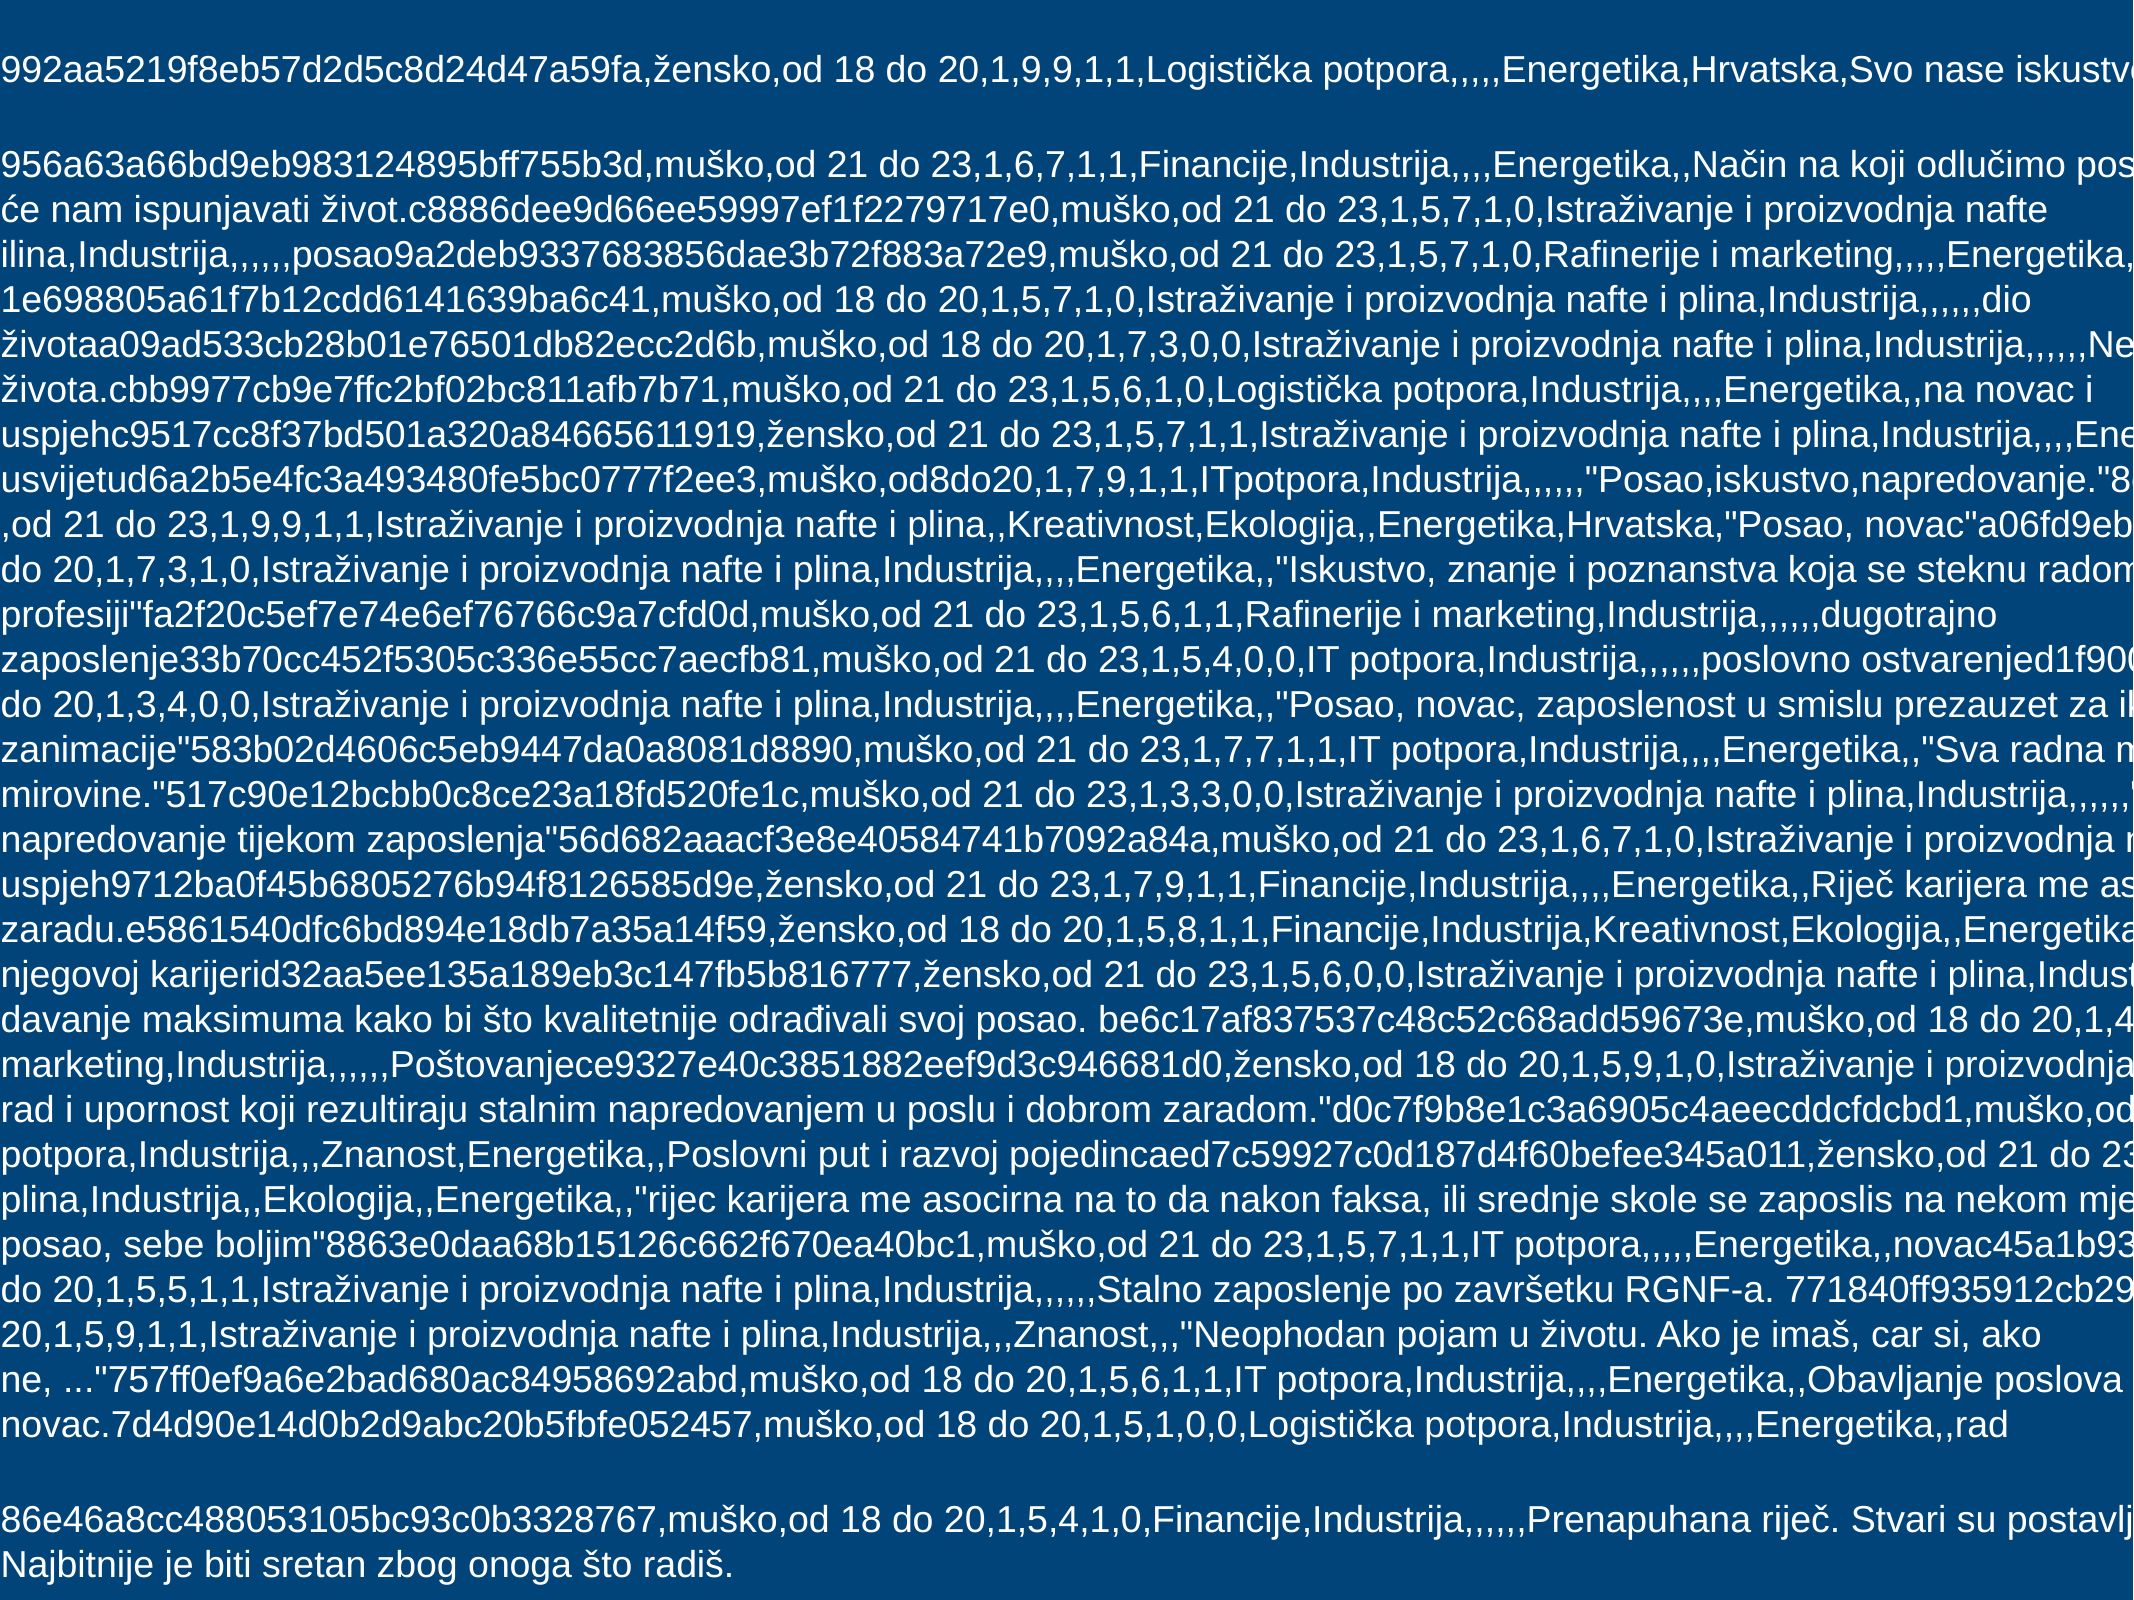

#,Odaberite spol,Koja je vaša dobna skupina?,Imate li trenutno status studenta?,Kakvo je vaše misljenje o INI kao poslodavcu?,Koliko vežete pojam 'INA' uz Hrvatsku i hrvatski nacionalani identitet?,Smatrate li da biste bili zadovoljni kao zaposlenik sa nekim od grana poslovanja koje INA nudi?,Vidite li sebe u budućnosti kao mogućeg zaposlenika INA grupacije?,Koje područje poslovanja INA grupacije smatrate osobno najzanimljivijim?,Industrija,Kreativnost,Ekologija,Znanost,Energetika,Hrvatska,Na što Vas asocira riječ   'karijera'  ?
88ff7ba636674a1300aa9cd3ce9ca64c,muško,od 18 do 20,1,6,4,1,1,IT potpora,Industrija,,,,Energetika,,"napredak, buducnost"
68d728291138e5a8be73ae2906329c8c,muško,od 21 do 23,1,6,4,1,1,Financije,,,,,Energetika,,"penis, povremeno kita"
6a54c754a1d2cda68b33e34f1c9853fe,žensko,od 21 do 23,1,4,2,0,0,IT potpora,Industrija,,,,Energetika,,Posao i novac
af63a9bb90f972404a6b47faa9e7d6c3,muško,od 18 do 20,1,5,4,0,0,IT potpora,,,,,Energetika,,USPJEH
7c2067d434c2d4a85a793d47ae5ba897,muško,od 21 do 23,1,5,4,1,0,IT potpora,Industrija,,,,Energetika,,Posao
a4161c3fd1f3b79efa0cb99ac6646817,muško,27 ili stariji,1,5,5,1,1,IT potpora,Industrija,Kreativnost,Ekologija,Znanost,Energetika,Hrvatska,Ja mislim da je bartol prezgodna osoba
a39207604a5d74607e6d12c86e4c624f,žensko,od 21 do 23,1,8,6,1,0,IT potpora,Industrija,,,,,Hrvatska,Rezultat puno truda i rada.
01ae3b193e6a1bab2c235090ba0f1eb8,žensko,od 21 do 23,1,6,4,1,1,Istraživanje i proizvodnja nafte i plina,Industrija,,,,Energetika,,"Karijera predstavlja čovjek profesionalni put koji može biti ispunjen usponima, ali isto tako i padovima. "
ee4529fac48ce7edeffd21ea74ae2c82,žensko,od 18 do 20,1,5,7,1,1,IT potpora,Industrija,,,,,,proces cjelozivotnog ucenja
f4dc077d14e766a55e35def84f4925ed,muško,od 21 do 23,1,5,4,1,1,Istraživanje i proizvodnja nafte i plina,Industrija,,,,,,Posao
0648924eb22ea1773adcd9610e1c3df9,muško,od 21 do 23,1,7,6,1,1,IT potpora,Industrija,,,,Energetika,,Opis onog što smo postigli.
8429b2a0aa034cc6f4d12ad0f02ddb71,žensko,od 18 do 20,1,6,7,1,0,Istraživanje i proizvodnja nafte i plina,Industrija,,,,Energetika,,Na uspješnost.
bae8670ca8a8b8693efb07166ed29c02,žensko,od 18 do 20,1,9,9,1,1,Istraživanje i proizvodnja nafte i plina,Industrija,Kreativnost,Ekologija,Znanost,Energetika,Hrvatska,"Napredovanje,uspješnost i doprinos u nekome zvanju "
de4ef0df28146faf1420e298a974298e,žensko,od 18 do 20,1,5,7,1,0,Financije,Industrija,,,,,,Smisao života kojeg gradimo kroz duži period u našem životu.
931c1713edc9fda24faf980739a955dc,muško,od 21 do 23,1,8,4,0,0,IT potpora,Industrija,,,,,,.
f8809401dfb8dd7806e0f30815be1652,muško,od 21 do 23,1,7,7,1,1,Financije,Industrija,,,,Energetika,Hrvatska,Sama riječ 'karijera' za mene znači osobni uspjeh.
5506b3fa8f7804406a2a13a176df4b99,žensko,od 21 do 23,1,7,6,1,1,IT potpora,Industrija,,,,,,Budućnost i radno iskustvo
c517d5066989b7fca42e7eb933f678f8,žensko,od 18 do 20,1,9,6,1,0,Financije,Industrija,,,,,,uspješno bavljenje poslom kojeg volim uz realnu plaću za to zanimanje
3094e3c96bfeef4be3f85fbb44a292f0,muško,od 24 do 26,1,1,1,0,0,Istraživanje i proizvodnja nafte i plina,Industrija,,,,Energetika,,Moja osobna postignuca u radu i znanosti
fa70647637f30d43d53ec0bf4c03fd5f,žensko,od 21 do 23,1,7,8,0,0,IT potpora,Industrija,,,,,Hrvatska,na financijsku stabilnost
ecec18baae9fa83d625b286104a9a602,muško,od 18 do 20,1,5,7,1,1,IT potpora,Industrija,,,,Energetika,Hrvatska,posao
f5eb255c166841f5b60b0e37b8ecf1ea,muško,od 21 do 23,1,5,9,1,1,IT potpora,Industrija,,,,Energetika,Hrvatska,Osiguranje egzistencije
a5a138c0f45325cd0d0d4a7932888d28,žensko,od 21 do 23,1,8,4,1,1,IT potpora,Industrija,,,,Energetika,,Rad kojem se posvećuje puno vremena i truda radi napretka i postignuća.
b2d3d74c1df528ec39b31a1050d54e20,muško,od 21 do 23,1,5,2,0,0,IT potpora,Industrija,,,,Energetika,,posao
fadd0c79414531f303deb0d05fe55319,žensko,od 18 do 20,1,5,7,1,0,Istraživanje i proizvodnja nafte i plina,Industrija,,,,Energetika,,zarada
e0e35c76bebc9c5053c0c975e2fb5dfb,žensko,od 18 do 20,1,5,3,1,1,Rafinerije i marketing,Industrija,,,,Energetika,Hrvatska,posao život
c8e859ea0927727ca7e71c6d61a36792,žensko,od 18 do 20,1,9,7,1,0,Financije,Industrija,,,,Energetika,,"Karijera me asocira na prezaposlenost, umor i stres."
6c17f50148f6bb1cbb41019ff549e29b,žensko,od 21 do 23,1,5,4,0,0,IT potpora,,,,,Energetika,,uspjeh
812e8adc8112859cbcca63faa0bdd10d,muško,od 21 do 23,1,5,2,0,0,Istraživanje i proizvodnja nafte i plina,,,,,Energetika,,financijska sigurnost
49919b6f2b137fe7617fb172364be9b1,žensko,od 18 do 20,1,6,7,1,1,Financije,Industrija,,,,Energetika,,Novac
4103ee0e11e9f5e81bfba44eaa25a225,žensko,od 21 do 23,1,7,7,1,1,Istraživanje i proizvodnja nafte i plina,,,,,Energetika,,Karijera me asocira na progres u poslovnom životu pojedinca
cef212ada97813d16c4e1bb11ce7c8a4,žensko,od 21 do 23,1,7,5,1,0,Rafinerije i marketing,,,,,Energetika,,uspjeh
aef521f385755a2b8776ba8223ac37ae,muško,od 18 do 20,1,6,3,1,1,Financije,,,,,Energetika,,Money
ceab48f7510cc83fb99fd23f64d5a04a,muško,od 21 do 23,1,6,7,1,0,Rafinerije i marketing,,,,,Energetika,,"Posao uz mogućnos napredovanja, do zanimljivijih i odgovornijih pozicija kao i bolje plaće."
14edbbc0e6cf145de7eadc1ad8e5b1c0,žensko,od 21 do 23,1,9,9,1,0,Istraživanje i proizvodnja nafte i plina,Industrija,,,,,,Uspješno zaposlenje i postepeno napredovanje u svom poslu.
2f56a490a3190faa012981665fc4b489,muško,od 18 do 20,1,5,7,1,1,Financije,Industrija,,,,Energetika,,Put napredovanja u poslu.
7085e64340a5eaddd9a62efd8f9e410e,žensko,od 21 do 23,1,6,6,1,0,Istraživanje i proizvodnja nafte i plina,Industrija,,,,Energetika,,Poslovno uspijeće
2458829a05cf8491d6c4bf068f7349dc,žensko,od 21 do 23,1,5,6,1,0,Logistička potpora,Industrija,,,,,,"Na buduće zadimanje, napredovanje, osobni uspjeh itd."
5851d4c459435d7e64ad591af8278f02,muško,od 21 do 23,1,5,5,0,0,Logistička potpora,,,,,Energetika,Hrvatska,Na uspijeh koji gradiš tijekom godina i godina rada.
974af2027e3ef14d069cc97b266cb2d9,žensko,od 18 do 20,1,5,7,1,0,IT potpora,Industrija,,,,,,cijeloživotno napredovanje i rad
d823d6eaf55a3612d6a0c1adbe4468f4,žensko,od 18 do 20,1,7,8,0,0,Logistička potpora,,,,,Energetika,,"Karijera me asocira na trud, rad, a tim i uspjeh u poslu kojeg volite."
869872d0230630c9b52f34219401b9a5,muško,od 18 do 20,1,5,5,0,0,IT potpora,Industrija,,,,,,cyxc
885668f40176a1effcd776f9cf93dd87,žensko,od 21 do 23,1,5,7,1,1,Logistička potpora,Industrija,,,,,,Asocira me na posao
ac6d3e958bf1e516132b8d5ff207d127,muško,27 ili stariji,0,1,1,0,0,Istraživanje i proizvodnja nafte i plina,Industrija,Kreativnost,Ekologija,,Energetika,,
feaca93075cc4149ae51a3fe431232af,muško,od 21 do 23,1,4,2,1,0,Rafinerije i marketing,Industrija,,,,Energetika,,Barijera
148365232432b3c0c685d3fdcb955665,žensko,od 21 do 23,1,5,5,1,0,IT potpora,Industrija,,,,,,uspjeh
035272f30e23d932300c343ff628d234,žensko,od 18 do 20,1,6,7,1,1,Rafinerije i marketing,Industrija,,,,Energetika,,Privredivanje za sebe i svoju obitelj. Ispunjavanje vlastitih ciljeva na poslovnom planu.
27431b1a58f3048fede3bd6764a17f60,muško,od 21 do 23,1,9,8,1,0,Istraživanje i proizvodnja nafte i plina,,,,Znanost,Energetika,,uspjeh
1d270c321936816e896d026f93e0d3a9,žensko,od 18 do 20,1,7,7,1,0,Istraživanje i proizvodnja nafte i plina,Industrija,,,,Energetika,Hrvatska,Na nešto za što u životu težimo te se oko toga trudimo
8e1b5f108564937e6c7c68513d47f2ac,muško,od 21 do 23,1,9,8,1,1,Istraživanje i proizvodnja nafte i plina,Industrija,Kreativnost,,,Energetika,,Na cjeloživotno učenje i iskustvo
3ee6dfa517a7118b2d625cc09561ae32,muško,od 21 do 23,1,7,6,1,1,Rafinerije i marketing,Industrija,,,,Energetika,Hrvatska,"Karijera je za mene poslovna strana života, ono čime se odlučimo baviti čitavog života s ciljem zarade."
6524379f949f552d1afafe5bb7ea2b3c,muško,od 18 do 20,1,5,7,1,1,Rafinerije i marketing,Industrija,,,,Energetika,,Riječ karijera asocira me na životni poziv koji je usput i plaćen.
3b2699fe13f757d16b147de9e38b1425,žensko,od 18 do 20,1,5,4,1,0,Istraživanje i proizvodnja nafte i plina,Industrija,,,,,,"Karijera je svjestan odabor nacina zivota koji podrazumijeva odredene gubitke, ali i dobit. Samo je pitanje koliko smo spremni prihvatit i nosit se sa jednim i drugim."
e0edcfb67dc3f1e8326bdf9e1915b76c,žensko,od 18 do 20,1,5,7,0,0,Istraživanje i proizvodnja nafte i plina,,,,,Energetika,Hrvatska,Cjeloživotni posao u kojem nam je cilj napredovati do kraja naših mogućnosti.
60795ca544b824244c624cef3f0061ca,žensko,od 24 do 26,0,6,6,1,1,Rafinerije i marketing,Industrija,,,Znanost,,,Biti uspješan u onome što radiš.
453eb13ac0088fecd437b6cdcb4c9860,muško,od 21 do 23,1,5,6,1,1,Istraživanje i proizvodnja nafte i plina,Industrija,,,,,Hrvatska,Osamostaljenje i uspješnost u onom što radimo
d7868f30310e06b8ed16152a2a81d44b,žensko,od 21 do 23,1,5,5,1,1,Rafinerije i marketing,Industrija,,,,Energetika,,"Žrtva privatnog zbog poslovnog ;) Karijera jest razvoj znanja,vještina i sposobnosti koje doprinose profesionalnom, ali i osobnom razvoju."
02e665998b616476e6fe1d645afa39bd,muško,od 21 do 23,0,6,5,1,1,IT potpora,Industrija,,,,Energetika,Hrvatska,"Posao, napredovanje, razvijanje "
6ec33d867b55c7ec11f32914b5cd41dc,žensko,od 21 do 23,1,7,7,1,0,Istraživanje i proizvodnja nafte i plina,Industrija,,,Znanost,Energetika,,"Karijera je za mene posvećivanje svom poslu i struci, trud i upornost u svojem radu te davanje prioriteta poslu u životu s ciljem što veće uspješnosti."
cd75cea7bc41eb735f7cbbf35423dcba,muško,od 18 do 20,1,6,8,1,0,Istraživanje i proizvodnja nafte i plina,,,,,Energetika,,"Put, niz poslova i događaja te uspjeha jedne osobe."
931b5e0c43fc7565ecb0ad03646a119d,žensko,27 ili stariji,0,4,7,1,0,Istraživanje i proizvodnja nafte i plina,Industrija,,,,,Hrvatska,"Napredovanje, osobno i profesionalno."
09fcbc95ea15a7b92a867dcff060382d,žensko,od 18 do 20,1,9,9,1,0,Istraživanje i proizvodnja nafte i plina,Industrija,,,,Energetika,,posao
d7b808368ada1f854351f0c7ba28d090,žensko,od 18 do 20,1,9,8,1,1,Logistička potpora,Industrija,,Ekologija,,Energetika,Hrvatska,Izgradnja vlastitih ambicija.
2a6e324f18ca04b8f641551595ad476e,muško,od 18 do 20,1,3,6,1,0,IT potpora,,,,,Energetika,,rad
9076aedad12b5d99f9841f24294e75ec,žensko,od 21 do 23,1,8,9,1,1,Logistička potpora,Industrija,,,,,,Uspjeh
3e1bc5bf3f6c2364915be59b1fb57158,žensko,od 18 do 20,1,9,7,1,1,Istraživanje i proizvodnja nafte i plina,Industrija,,,,Energetika,Hrvatska,Dio moje uspješne budućnosti.
ae25fb752a01554fcf90d63aa312e70c,žensko,od 21 do 23,1,6,5,1,0,Istraživanje i proizvodnja nafte i plina,Industrija,,,,,,Dobar posao i zadovoljstvo.
4d9cdfd8d0f118050ee1fd1b9638048b,muško,27 ili stariji,0,5,8,1,0,Financije,Industrija,,,,Energetika,,profesionalni put
9b04a8a272fa713bda1d3c9d5653fa53,muško,od 18 do 20,1,5,7,0,0,IT potpora,Industrija,,,,,,Novac
9d9f0787f6fa799fe22514b65019ef2a,žensko,od 21 do 23,1,8,8,1,0,Rafinerije i marketing,Industrija,,,,Energetika,Hrvatska,penjanje po poslovnoj ljestvici
b8f108bcf18f7472b3b82479c3663eb8,žensko,od 21 do 23,1,5,3,1,1,IT potpora,Industrija,,,,Energetika,,uspjeh postignut vlastitim radom
6e0af2e38c8992ea01c9c43fb8e44cd0,žensko,od 21 do 23,1,9,7,1,1,Istraživanje i proizvodnja nafte i plina,Industrija,,,,Energetika,,"Poslovni napredak, upornost, marljivost "
b38cd86d861547a8b65a3555f39a6909,žensko,od 18 do 20,1,5,7,1,0,Logistička potpora,Industrija,,,,,,"Napredovanje i usavršavanje u svom poslu u korist vlastite dobrobiti, ali i dobrobiti društva."
d0f3fd4e3adb1c254f4352717e4beeb5,muško,od 21 do 23,1,5,6,1,0,Istraživanje i proizvodnja nafte i plina,Industrija,,,,Energetika,,Asocira me na posao
fad1382d04bbf83ae2af5d69bca054ae,muško,od 21 do 23,1,5,5,1,0,Istraživanje i proizvodnja nafte i plina,Industrija,,,,Energetika,,sve vec navedeno
e69fb4062b42ea6b65ea9fac8b0fef4e,žensko,od 18 do 20,1,9,6,1,1,Logistička potpora,Industrija,,,,Energetika,,"Ambicioznost, trud, uspjeh."
4015051f49a12f88a1e8a3defb272ef6,žensko,od 18 do 20,1,5,9,1,1,Istraživanje i proizvodnja nafte i plina,,,Ekologija,,Energetika,,karijera-zanimanje za zivot
bb93d3aee9dc9c862525a02f2de1b877,žensko,od 21 do 23,1,7,2,0,0,IT potpora,Industrija,,,,Energetika,,Na budućnost i uspjeh ili neuspjeh u odabranom području rada.
10fabf83ebda5d022f7476da16a65936,žensko,od 21 do 23,1,5,7,1,1,Rafinerije i marketing,Industrija,,,,Energetika,,Izrazita stručnost u području profesionalnog djelovanja te unutarnje zadovoljstvo istim.
992aa5219f8eb57d2d5c8d24d47a59fa,žensko,od 18 do 20,1,9,9,1,1,Logistička potpora,,,,,Energetika,Hrvatska,Svo nase iskustvo koje steknemo unutar jednog zanimanja.
956a63a66bd9eb983124895bff755b3d,muško,od 21 do 23,1,6,7,1,1,Financije,Industrija,,,,Energetika,,Način na koji odlučimo postići svoje ciljeve u životu i doći do stvari koje će nam ispunjavati život.c8886dee9d66ee59997ef1f2279717e0,muško,od 21 do 23,1,5,7,1,0,Istraživanje i proizvodnja nafte ilina,Industrija,,,,,,posao9a2deb9337683856dae3b72f883a72e9,muško,od 21 do 23,1,5,7,1,0,Rafinerije i marketing,,,,,Energetika,,Posao 1e698805a61f7b12cdd6141639ba6c41,muško,od 18 do 20,1,5,7,1,0,Istraživanje i proizvodnja nafte i plina,Industrija,,,,,,dio životaa09ad533cb28b01e76501db82ecc2d6b,muško,od 18 do 20,1,7,3,0,0,Istraživanje i proizvodnja nafte i plina,Industrija,,,,,,Nešto čemu smo posvetili dio života.cbb9977cb9e7ffc2bf02bc811afb7b71,muško,od 21 do 23,1,5,6,1,0,Logistička potpora,Industrija,,,,Energetika,,na novac i uspjehc9517cc8f37bd501a320a84665611919,žensko,od 21 do 23,1,5,7,1,1,Istraživanje i proizvodnja nafte i plina,Industrija,,,,Energetika,Hrvatska,Doprinos usvijetud6a2b5e4fc3a493480fe5bc0777f2ee3,muško,od8do20,1,7,9,1,1,ITpotpora,Industrija,,,,,,"Posao,iskustvo,napredovanje."8e46bc87a034b9e7ef2935ec968242b3,žensko,od 21 do 23,1,9,9,1,1,Istraživanje i proizvodnja nafte i plina,,Kreativnost,Ekologija,,Energetika,Hrvatska,"Posao, novac"a06fd9ebb42d1fc41593e0a90dcd665c,muško,od 18 do 20,1,7,3,1,0,Istraživanje i proizvodnja nafte i plina,Industrija,,,,Energetika,,"Iskustvo, znanje i poznanstva koja se steknu radom u jednoj profesiji"fa2f20c5ef7e74e6ef76766c9a7cfd0d,muško,od 21 do 23,1,5,6,1,1,Rafinerije i marketing,Industrija,,,,,,dugotrajno zaposlenje33b70cc452f5305c336e55cc7aecfb81,muško,od 21 do 23,1,5,4,0,0,IT potpora,Industrija,,,,,,poslovno ostvarenjed1f900b4282ed6cba8cfc3d9f9581644,muško,od 18 do 20,1,3,4,0,0,Istraživanje i proizvodnja nafte i plina,Industrija,,,,Energetika,,"Posao, novac, zaposlenost u smislu prezauzet za ikakve druge zanimacije"583b02d4606c5eb9447da0a8081d8890,muško,od 21 do 23,1,7,7,1,1,IT potpora,Industrija,,,,Energetika,,"Sva radna mjesta pojedinca, od prvog posla do mirovine."517c90e12bcbb0c8ce23a18fd520fe1c,muško,od 21 do 23,1,3,3,0,0,Istraživanje i proizvodnja nafte i plina,Industrija,,,,,,"Asocira me na uspješno izvršavanje posla, i napredovanje tijekom zaposlenja"56d682aaacf3e8e40584741b7092a84a,muško,od 21 do 23,1,6,7,1,0,Istraživanje i proizvodnja nafte i plina,Indutrija,,,,Energetika,,posao i uspjeh9712ba0f45b6805276b94f8126585d9e,žensko,od 21 do 23,1,7,9,1,1,Financije,Industrija,,,,Energetika,,Riječ karijera me asocira na jako dobar uspijeh i dobru zaradu.e5861540dfc6bd894e18db7a35a14f59,žensko,od 18 do 20,1,5,8,1,1,Financije,Industrija,Kreativnost,Ekologija,,Energetika,,odraz truda i znanja svake osobe vidi se u njegovoj karijerid32aa5ee135a189eb3c147fb5b816777,žensko,od 21 do 23,1,5,6,0,0,Istraživanje i proizvodnja nafte i plina,Industrija,,,,Energetika,,napredovanje u struci uz davanje maksimuma kako bi što kvalitetnije odrađivali svoj posao. be6c17af837537c48c52c68add59673e,muško,od 18 do 20,1,4,7,1,1,Rafinerije i marketing,Industrija,,,,,,Poštovanjece9327e40c3851882eef9d3c946681d0,žensko,od 18 do 20,1,5,9,1,0,Istraživanje i proizvodnja nafte i plina,Industrija,,,,,,"Dugotrajan trud, rad i upornost koji rezultiraju stalnim napredovanjem u poslu i dobrom zaradom."d0c7f9b8e1c3a6905c4aeecddcfdcbd1,muško,od 18 do 20,1,6,7,1,0,IT potpora,Industrija,,,Znanost,Energetika,,Poslovni put i razvoj pojedincaed7c59927c0d187d4f60befee345a011,žensko,od 21 do 23,1,5,4,1,1,Istraživanje i proizvodnja nafte i plina,Industrija,,Ekologija,,Energetika,,"rijec karijera me asocirna na to da nakon faksa, ili srednje skole se zaposlis na nekom mjestu i posvetis se tom radnom mjestu ucinis posao, sebe boljim"8863e0daa68b15126c662f670ea40bc1,muško,od 21 do 23,1,5,7,1,1,IT potpora,,,,,Energetika,,novac45a1b9310e6a311c2acac22542ab1eb,muško,od 18 do 20,1,5,5,1,1,Istraživanje i proizvodnja nafte i plina,Industrija,,,,,,Stalno zaposlenje po završetku RGNF-a. 771840ff935912cb29f1463f23a2b0ca,žensko,od 18 do 20,1,5,9,1,1,Istraživanje i proizvodnja nafte i plina,Industrija,,,Znanost,,,"Neophodan pojam u životu. Ako je imaš, car si, ako ne, ..."757ff0ef9a6e2bad680ac84958692abd,muško,od 18 do 20,1,5,6,1,1,IT potpora,Industrija,,,,Energetika,,Obavljanje poslova u zamjenu za novac.7d4d90e14d0b2d9abc20b5fbfe052457,muško,od 18 do 20,1,5,1,0,0,Logistička potpora,Industrija,,,,Energetika,,rad
86e46a8cc488053105bc93c0b3328767,muško,od 18 do 20,1,5,4,1,0,Financije,Industrija,,,,,,Prenapuhana riječ. Stvari su postavljene na način da je najbitnije zaraditi. Najbitnije je biti sretan zbog onoga što radiš.
07c7338cf102f68159154db6ddd61b20,muško,od 18 do 20,1,5,1,1,1,Logistička potpora,Industrija,,,,,,
2416d26420f70e081673ea63b794c2f9,muško,od 21 do 23,1,5,6,1,0,IT potpora,,,,,Energetika,,Korporativni svijet.
48678914bf127e1a01f616c1827f6436,muško,od 18 do 20,1,7,3,1,0,Istraživanje i proizvodnja nafte i plina,Industrija,,,Znanost,Energetika,,Mogućnost pojedinca da napreduje od izabranog školovanja do visokih pozicija u nekoj tvrci.
954a2f32d04f33e557c3f4b18a7ce9a2,muško,od 21 do 23,1,8,8,1,1,Logistička potpora,Industrija,,,Znanost,,Hrvatska,niz uspjeha u području posla koje ostavlja osjećaj osobnog zadovoljstva što u konačnici dovodi do zadovoljstva vlastitim životom
22a220a45c35ad74728dec7f0b1a51af,žensko,od 21 do 23,1,4,6,1,1,Rafinerije i marketing,,,,,Energetika,,"POsao, napredovanje"
75155495d5e23e02e13a83196b45a403,muško,od 21 do 23,1,7,7,1,0,Istraživanje i proizvodnja nafte i plina,,,,,Energetika,,Na postupnu izgradnju suojesnog zivota.
a05ae1750311ba15bae5f47cb633c404,žensko,od 18 do 20,1,5,7,0,0,Financije,Industrija,,,,Energetika,,Ispunjenje vlastitih ambicija
bd6c910ea8c323c6f17128fd18e17947,žensko,od 18 do 20,1,5,7,1,0,Rafinerije i marketing,,,,,Energetika,,Uspješnost u odabranom zanimanju.
f880ca7e50b41bf5eff3511c4be13821,žensko,od 21 do 23,1,5,2,1,1,Istraživanje i proizvodnja nafte i plina,Industrija,Kreativnost,,,Energetika,,Ustrajnost u svom poslu te sklonost napredovanja u samome.
d631c878452e9176b6fb0ae1344c9f5c,žensko,od 18 do 20,1,5,4,1,1,Financije,Industrija,,,,,,buduće zaposljenje
04fd98995642da53dbc8b69f6731b134,muško,od 18 do 20,1,8,7,1,1,Rafinerije i marketing,Industrija,,,,Energetika,,mogućnost
a4a774da735f8c104ba9612823167b39,žensko,od 18 do 20,1,5,1,1,1,Rafinerije i marketing,Industrija,,,,,,"Građenje iskustva, znanja, reputacije i moći u nekom zanimanju kojeg pojedinac dugo obavlja i, idealno, voli."
82734b4b7e1d335403b5c2324fb18950,muško,od 18 do 20,1,6,6,1,0,IT potpora,Industrija,,,,,,rad
f90061d5aa146ae398f1e28b0db83757,žensko,od 21 do 23,1,7,8,1,0,Istraživanje i proizvodnja nafte i plina,,,,,Energetika,,Životno usmjerenje prema uspjehu
d2ec429b96c261d32eb93d0860c0d916,muško,od 18 do 20,1,7,5,1,1,Istraživanje i proizvodnja nafte i plina,Industrija,,,,Energetika,,Karijera je simbioza volje i rada
23f486cc06e0fe27d500d73d0297b954,žensko,od 21 do 23,1,5,6,1,0,Financije,Industrija,,,,,,novac
dedbafbbbca322dac9d113924f4e9a44,muško,od 24 do 26,0,4,3,0,0,IT potpora,,,,,Energetika,,napredak
45410744eb50d3be87474e7edaa70be0,žensko,od 21 do 23,1,5,5,0,0,Istraživanje i proizvodnja nafte i plina,,,,,Energetika,,Novac
40087499788a4d31751781ec2549014a,muško,od 21 do 23,1,5,7,1,0,Istraživanje i proizvodnja nafte i plina,,,,,Energetika,,"Ispunjenje, emocionalno, fizičko i psihičko"
218bef4c485f202c2fc0a2efb3e86958,muško,od 21 do 23,1,5,8,1,0,Istraživanje i proizvodnja nafte i plina,Industrija,,Ekologija,Znanost,Energetika,,"Ostvarenje profesionalnih snova. Ispunjenje u fizičkom, psihičkom i emocionalnom smislu. "
0ace1a0fac0494eac9c5f202420fc62e,muško,od 21 do 23,1,5,7,1,0,Istraživanje i proizvodnja nafte i plina,Industrija,,Ekologija,Znanost,Energetika,,"Sreća i ispunjenost, ostvarenje profesionalnih snova. "
2e4d8f187c1a986f97561cdfa25be97a,muško,od 18 do 20,1,2,5,0,0,IT potpora,Industrija,,,,,,strucno usavrsavanje i profit od toga
1d0f807670b0f1339e7f3039e72b02d5,muško,od 21 do 23,1,5,5,0,0,Istraživanje i proizvodnja nafte i plina,Industrija,,,,,,Uspješan poslovni život
a184900f02020fcb72188b8b47b225df,žensko,od 21 do 23,1,5,3,1,1,Istraživanje i proizvodnja nafte i plina,Industrija,,,,,,I
2a6a95b6d8debb982df09fb336ff3eb0,žensko,od 21 do 23,1,5,2,0,0,Rafinerije i marketing,Industrija,,,,Energetika,,fhh
23131f85b756a84840bf880c32132b8d,muško,od 21 do 23,1,5,5,0,0,IT potpora,Industrija,,,,,,Posao koji ću obavljati sa zadovoljstvom.
bb1ebe25b62fa9fbfd451269d3e957ae,žensko,od 21 do 23,1,5,3,0,0,Istraživanje i proizvodnja nafte i plina,Industrija,,,,Energetika,,a
53bd528e3c05919aa86952602c97bb42,žensko,od 21 do 23,1,5,5,0,0,Rafinerije i marketing,Industrija,,,,,,"profesionalnost, uspjesnost"
85c8d17fc68cf3307686c369b972581f,žensko,od 21 do 23,1,5,7,1,0,Istraživanje i proizvodnja nafte i plina,Industrija,,,,,,Uspjeh
ee2515c01501eecdd5749e90f5cf433c,žensko,od 21 do 23,1,9,1,1,0,Istraživanje i proizvodnja nafte i plina,Industrija,,,,,,uspijeh
6e8aa5e246963c22714d71863a290257,žensko,od 18 do 20,1,6,5,0,0,Istraživanje i proizvodnja nafte i plina,Industrija,,,,,,čokčkč
9e8687f3ea72919e8cb9372e2b9c46d8,žensko,od 18 do 20,0,5,7,1,1,Istraživanje i proizvodnja nafte i plina,Industrija,,,,Energetika,Hrvatska,"Na osobni razvitak, napredovanje, razvoj , učenje "
74e8d92345f927059182d9e1ceb6afa2,žensko,od 18 do 20,0,5,5,1,0,Rafinerije i marketing,,Kreativnost,Ekologija,,,,ina
2a3b8fc79ab9f92b4eef39afe2c73a3a,žensko,od 18 do 20,1,6,6,1,0,IT potpora,Industrija,,,,,,Nešto čemu posvetiš većinu svog života.
c78c1e2f3b7724512f18bb8555c37987,žensko,od 18 do 20,1,5,5,0,1,Istraživanje i proizvodnja nafte i plina,Industrija,,,,Energetika,,na
49b31a01a5a6cc8c8b6c34f1baa634e7,žensko,od 21 do 23,1,5,5,1,1,Financije,,,,,Energetika,,1
b0bf508d18bc5a8cbe395fe018b9decc,žensko,od 21 do 23,1,5,1,0,0,IT potpora,Industrija,,,,,,ono šta ja nikad neću imat
17654bfeaa8640f18359e7dbcb3ce4f9,žensko,od 18 do 20,1,5,5,1,0,Rafinerije i marketing,Industrija,,,,,,N
fc981e41c7927b87bab2c447cf040145,žensko,27 ili stariji,0,5,4,1,1,Istraživanje i proizvodnja nafte i plina,,,Ekologija,,Energetika,,napredovanje u nekom zvanju
bbff4df20790521f255e60df6863c662,muško,27 ili stariji,0,1,1,0,0,Rafinerije i marketing,,,,,,Hrvatska,
e1a2bc83b661d7ae6aa0107e1f942471,muško,od 21 do 23,1,5,8,1,1,Istraživanje i proizvodnja nafte i plina,Industrija,,,,Energetika,,"Na uspješnost i snalažljivost, na sumu svih kvaliteta i sposobnosti pojedinca."
1f34a881c95985ddc48f000dbf9866f0,žensko,od 21 do 23,1,5,6,1,0,Financije,Industrija,,,,,,uspjeh
0d988a8f61174947f1ba289d6a9558f5,žensko,od 21 do 23,1,6,8,1,1,Financije,Industrija,,,,,Hrvatska,Uspjeh
2353a23ecab5cda66f2f5a5632da0832,žensko,od 21 do 23,1,5,6,1,1,Rafinerije i marketing,Industrija,,,,Energetika,,a
67f7956be368663306b5945769270108,žensko,od 21 do 23,1,5,5,0,0,Istraživanje i proizvodnja nafte i plina,Industrija,,,,,,Asocira me na zanimanje koje je osoba odabrala.
45e63485d9547acac0e326982a5267a1,žensko,od 21 do 23,1,5,6,0,0,Istraživanje i proizvodnja nafte i plina,Industrija,,Ekologija,,,,g
012ac4597a22b7243fc2c65bf70dff3d,žensko,od 21 do 23,1,5,7,0,0,Istraživanje i proizvodnja nafte i plina,Industrija,,,,Energetika,,posao koji izgrađuje život
15565462cd276ffdb7b5a5c171ada782,žensko,od 21 do 23,1,6,7,0,0,Istraživanje i proizvodnja nafte i plina,Industrija,,,,Energetika,,uspjesi i postignuca u radnom okruzenju
0374a90afe5ca89e29729a28dcdaaaf3,žensko,od 21 do 23,1,5,6,0,0,Istraživanje i proizvodnja nafte i plina,Industrija,,,,Energetika,,"Pristojan život, puno novaca"
2448600e5c981a3cf1cb3975273865e6,žensko,od 18 do 20,1,5,6,1,0,Istraživanje i proizvodnja nafte i plina,,,Ekologija,,Energetika,,Uspješan posao
56f3a76980651b1d35f985c283bf7608,muško,27 ili stariji,0,8,6,1,1,Financije,,,,,Energetika,,"radni period u zivotu osobe u kojem osoba uci zanat/poziv/zanimanje i usavrsava se, te svojim djelima utjece na okruzenje"
f205c982c366a7230065de52255aeff2,žensko,od 18 do 20,1,5,6,0,0,Logistička potpora,Industrija,,,,Energetika,,"posao, napredak"
23963617a98f18f6447c10f45dad14c9,žensko,od 18 do 20,1,5,6,0,0,Istraživanje i proizvodnja nafte i plina,Industrija,,,,,,uspjeh
c56a36f2e612da3fecf466b7fc0093a3,žensko,od 18 do 20,1,3,3,0,0,Istraživanje i proizvodnja nafte i plina,Industrija,,,,,,Zivotna preokupacija
6955563a75c4db712944d1977f1f1eec,žensko,od 21 do 23,1,3,6,0,0,Istraživanje i proizvodnja nafte i plina,Industrija,,,,,,"Rad,rad i rad."
4cfd3ac434ae45147c3263e9f354d5ce,žensko,od 21 do 23,1,5,6,1,0,IT potpora,Industrija,,,,Energetika,Hrvatska,Dio životnog vijeka u kojem se obavlja određeni posao što ljudi koji su rođeni u devedesetima i kasnije nikada neće imati
99c40442d5b5c52612b1f98037413703,žensko,od 18 do 20,1,6,8,1,1,Istraživanje i proizvodnja nafte i plina,Industrija,,Ekologija,,,Hrvatska,Rad i trud
40a7b00bfde07a7088b50850e2dd9fad,žensko,od 21 do 23,1,5,3,0,0,Istraživanje i proizvodnja nafte i plina,,,,,Energetika,,"uspjeh, posao"
0acb654244d9b1ac5cd0f2a1dbea6af6,žensko,od 18 do 20,1,5,5,0,0,IT potpora,Industrija,,,,,,napredovanje u poslu
054dfc20b8655c72c68a972848f1c8b1,muško,od 18 do 20,1,5,9,1,1,Istraživanje i proizvodnja nafte i plina,Industrija,,,,,,"Napredovanje na poslu, potpuna posvećenost svom radu "
2d4e3affa1d07f17e939971ba3fa21e0,žensko,od 21 do 23,1,5,8,1,0,Rafinerije i marketing,Industrija,,,,,,znanje
3992fa84c43d0fe084d65a54b37b9afa,žensko,od 18 do 20,1,6,9,0,0,Istraživanje i proizvodnja nafte i plina,Industrija,,,,Energetika,Hrvatska,izgrađen posao
3be2f941d77758861bdc6aff99438542,žensko,od 21 do 23,1,5,3,1,1,Logistička potpora,Industrija,,,,Energetika,,Konstantno napredovanje i usavrsavanje svog znanja u podrucju ili vise njih koje osobu zanima
513b97b71e1dcfbdf909acfa59c44910,žensko,od 18 do 20,1,5,3,0,0,Istraživanje i proizvodnja nafte i plina,Industrija,,,,,,A
2f90c38ab79ffabf8ac37c4288016c0b,žensko,od 21 do 23,1,5,4,0,0,IT potpora,Industrija,,,,Energetika,,Ispunjenje poslovnih želja i mogućnosti.
dfca0ce55c6d636cbe87416450a21bf2,žensko,od 18 do 20,1,5,7,1,0,Rafinerije i marketing,,,,,Energetika,,Posao
4abf577fc97e7bb49e5bd1f1384bead7,žensko,od 18 do 20,0,7,8,1,0,Istraživanje i proizvodnja nafte i plina,Industrija,,,,,,"Dobra plaća, rad i zasluženi odmor"
8490e9aa8aa141a49f78fe5efc973c35,muško,od 21 do 23,1,5,1,0,0,IT potpora,,,,,Energetika,,posao
82154a701ce1476540a3d0d0da6a8699,žensko,od 18 do 20,1,5,5,1,0,Logistička potpora,Industrija,,,,,,Budućnost
10b1aa5d5e9b9ec431467dc627eba4d9,žensko,od 21 do 23,1,9,9,1,1,Istraživanje i proizvodnja nafte i plina,Industrija,,,,,,INA
655ec3f90db6501d11584adeb46c8ca2,žensko,od 21 do 23,1,7,7,1,1,Rafinerije i marketing,,,,,Energetika,,Uspjeh
fbc3d6bea182f522928f76668af94ccb,žensko,od 21 do 23,1,7,7,0,0,Istraživanje i proizvodnja nafte i plina,,,,,Energetika,,Novac
8fd8dd6401bb09239e660ba67532baed,muško,do 17,0,5,5,0,0,Istraživanje i proizvodnja nafte i plina,Industrija,,,,Energetika,,posao koj bi radio do kraja zivota
5a795e1f660c8c0abb0ba198dfe474b0,žensko,od 21 do 23,1,6,6,1,1,Financije,Industrija,,,,Energetika,,"Posao, budućnost, napredovanje"
4869c5ac8026b8709804aaf635bfaea3,muško,od 18 do 20,1,4,3,0,0,IT potpora,Industrija,,,,Energetika,,Mogucnost napredovanja u poslu
950637d8d5ee0a98af6e67d886c2ef6c,žensko,od 21 do 23,1,5,5,1,0,Istraživanje i proizvodnja nafte i plina,,,,,Energetika,,"Ambicioznost, ustrajnost, uspjeh"
bcd60005fb48b5df044a565de767adca,žensko,od 21 do 23,1,5,4,0,0,Rafinerije i marketing,Industrija,,,,Energetika,,"Na napredovanje, ubrzani životni ritam, borbu"
a40650d2073b1d19f7b01793659b03dd,muško,od 21 do 23,1,5,7,1,0,IT potpora,,Kreativnost,,,,,Uspjeh u onome što najviše želim
b789b8301ce2d8dab4bcd579b9ea0abd,muško,od 21 do 23,1,6,6,1,0,Rafinerije i marketing,,,,Znanost,,Hrvatska,postignuce
ce3567efe51fe68f37c6bbaa19fefc1d,muško,od 21 do 23,1,4,6,0,0,Financije,,,,,Energetika,,Zivotni proces uspijevanja i unaprijedivanja samoga sebe u vlastito izabranoj privrednoj grani
45ce838b5a18d0fe850ac72654516650,žensko,od 21 do 23,1,6,6,0,0,Istraživanje i proizvodnja nafte i plina,,,,,Energetika,,budući posao.
ae6f2e115f70d30b2d895d2199efe344,žensko,od 21 do 23,1,5,5,0,0,Financije,,,,,Energetika,,Posao
bacccce1ca912e721b942fe64c15173d,žensko,od 21 do 23,1,5,3,1,0,Istraživanje i proizvodnja nafte i plina,,,,,Energetika,,napredak
bfc14c04602ba0913062e8c1555ed1b4,žensko,od 21 do 23,1,5,8,0,0,Istraživanje i proizvodnja nafte i plina,Industrija,,,,Energetika,Hrvatska,Niz poslovnih uspjeha.
e6960f1e8b91f7a738a8b4f4ff616c93,žensko,od 21 do 23,1,5,1,1,0,Istraživanje i proizvodnja nafte i plina,Industrija,,,Znanost,Energetika,,na cilj u zivotu
9bae7425010db88a0df4f189090d1eda,muško,od 18 do 20,1,5,5,1,0,IT potpora,,,,,Energetika,,Mogućnost osobnog napredovanja zbog stjecanja ugleda u određenoj struci i zarade.
787f9bc6b3e7ac31fa7ba0530d8b8faf,žensko,od 21 do 23,1,5,3,1,0,Logistička potpora,Industrija,,,,,,"karijera me asocira na odijela,gradski život,dosadan posao"
b7fed07e9bdd5b810f4b48e9a02e437b,muško,od 18 do 20,1,5,1,1,0,IT potpora,,,,,Energetika,,
03e37fe35247cae642df11963c7c36c3,muško,od 18 do 20,1,4,3,0,0,Rafinerije i marketing,Industrija,,,,Energetika,,Asocira me na uspjeh kojeg su mi omogućili diploma i znanje.
6ca5730bb72959e8f5a1a4981d00f544,muško,od 21 do 23,1,8,9,0,0,Logistička potpora,Industrija,,,,Energetika,Hrvatska,Ljudi
27c072617f8eb0122bc0c0803ac5e69e,žensko,od 18 do 20,1,6,4,1,0,Istraživanje i proizvodnja nafte i plina,Industrija,,Ekologija,,Energetika,,profesija koja osigurava budućnost ljudi
43d85426a310dcf7e0debfeebcf2b33e,muško,od 21 do 23,1,7,5,0,0,IT potpora,Industrija,,,,Energetika,,"Odabrani posao, kojim pokušavaš napraviti bolju budućnost "
f4c0c3c4579e75e737eae3d3db5221df,žensko,od 24 do 26,0,5,5,1,0,Financije,Industrija,,,,,,"Postizanje zacrtanih ciljeva u određenom smjeru do onog krajnjeg, najvećeg, najboljeg cilja."
662892868de5e4c2feea7a9bb408699a,muško,od 24 do 26,1,9,9,1,1,Financije,Industrija,,,,,,"Normalan zivot, sa samo većom plaćom od prosjeka "
86aa7b289ea9b946599d1ce224458d52,žensko,od 21 do 23,1,7,7,1,0,Rafinerije i marketing,Industrija,,,,Energetika,,stavljanje svojih želja i ambicija ispred potreba svojih bližnjih
d3a6bdafde3727e25952eeb3d18fefe4,muško,od 21 do 23,1,5,4,1,1,Rafinerije i marketing,,,,,Energetika,,"Stvara se u poslovnom svijetu, usko vezana isključivo na posao i raste radom i zalaganjem osobe u onome čime se bavi."
1febc757ad1c6b09130f3f42c7864ab4,muško,od 21 do 23,1,5,7,1,0,Istraživanje i proizvodnja nafte i plina,Industrija,,,,Energetika,,Znanje
99a22c356b7f7d13de87014752e69db1,žensko,od 18 do 20,1,5,7,0,0,Istraživanje i proizvodnja nafte i plina,,,,,Energetika,,"Jedna od glavnih zanimacija za život, kako za preživljavanje fizičkog, tako i duhovnog dijela čovjeka."
5128fe54221ef97ee539cc8d978376a8,muško,od 18 do 20,1,5,6,1,0,IT potpora,,,,,Energetika,,Posao u koji ću uložiti životni trud.
4dd94328d07f185494cebc43ba5263b6,muško,od 21 do 23,1,5,5,0,1,Financije,,,,,Energetika,,Uspjeh
a92db3e897da4dd49a41c38245b235a0,muško,od 21 do 23,1,3,1,0,0,Istraživanje i proizvodnja nafte i plina,,,,,Energetika,,nista
68287fde0d263013516def6be40e419f,žensko,od 18 do 20,1,5,7,1,1,Financije,,,,,Energetika,,uspjeh u poslovnom smislu
cd9f5d6eb28a10fa668c6d7d63eb84c4,muško,od 21 do 23,1,5,7,0,0,Financije,,,Ekologija,,Energetika,,Karijera označava period u životu u kojem se bavimo svojim zanimanjem s mogućnošću napretka i vlastite nadgradnje.
a3c88a2f9df0f5b0077d69aebb27641e,muško,od 21 do 23,1,6,6,1,0,Logistička potpora,Industrija,,,,,,
3e96f733971e492665f59582925b970b,muško,od 21 do 23,1,5,3,1,0,Logistička potpora,Industrija,,,,,,Cjelodnevna preokupacija. Mogućnost beskonačnog usavršavanja.
3eeaf70979b1a80c4586742333728406,žensko,od 18 do 20,1,4,2,1,0,Rafinerije i marketing,Industrija,,,,Energetika,,Imati odličan posao sa dobrom plaćom i biti netko bitan u poslovnom svijetu.